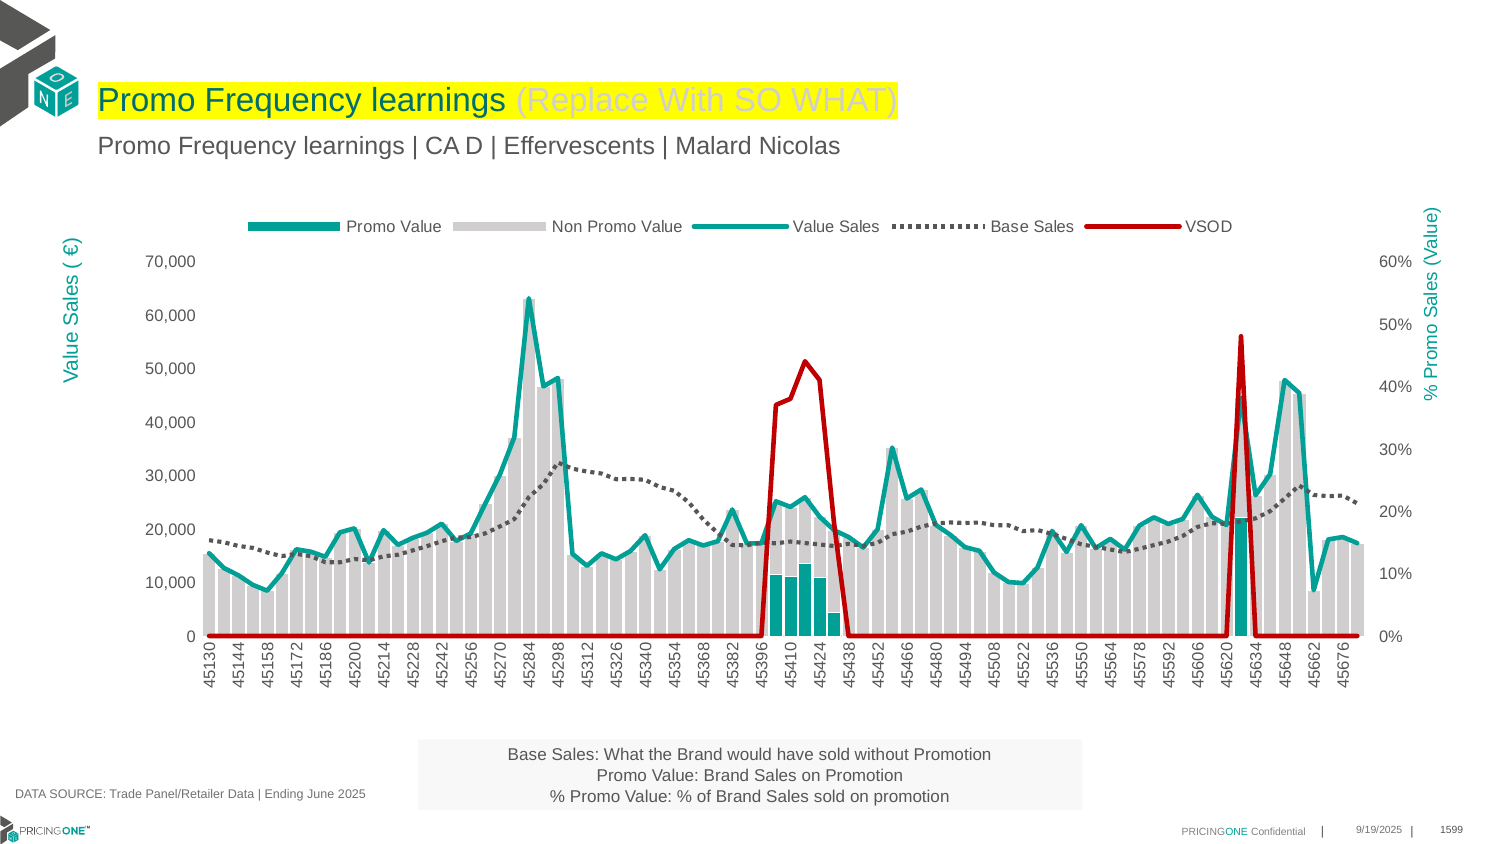

# Promo Frequency learnings (Replace With SO WHAT)
Promo Frequency learnings | CA D | Effervescents | Malard Nicolas

### Chart

| Category | Promo Value | Non Promo Value | Value Sales | Base Sales | VSOD |
|---|---|---|---|---|---|
| 45130.0 | 0.0 | 15454.0 | 15454.0 | 17891.0 | 0.0 |
| 45137.0 | 0.0 | 12718.0 | 12718.0 | 17503.0 | 0.0 |
| 45144.0 | 0.0 | 11365.0 | 11365.0 | 16829.0 | 0.0 |
| 45151.0 | 0.0 | 9549.0 | 9549.0 | 16455.0 | 0.0 |
| 45158.0 | 0.0 | 8454.0 | 8454.0 | 15591.0 | 0.0 |
| 45165.0 | 0.0 | 11686.0 | 11686.0 | 14907.0 | 0.0 |
| 45172.0 | 0.0 | 16179.0 | 16179.0 | 15331.0 | 0.0 |
| 45179.0 | 0.0 | 15743.0 | 15743.0 | 14906.0 | 0.0 |
| 45186.0 | 0.0 | 14780.0 | 14780.0 | 13773.0 | 0.0 |
| 45193.0 | 0.0 | 19344.0 | 19344.0 | 13750.0 | 0.0 |
| 45200.0 | 0.0 | 20099.0 | 20099.0 | 14369.0 | 0.0 |
| 45207.0 | 0.0 | 13721.0 | 13721.0 | 14117.0 | 0.0 |
| 45214.0 | 0.0 | 19773.0 | 19773.0 | 14866.0 | 0.0 |
| 45221.0 | 0.0 | 17024.0 | 17024.0 | 15178.0 | 0.0 |
| 45228.0 | 0.0 | 18307.0 | 18307.0 | 15971.0 | 0.0 |
| 45235.0 | 0.0 | 19291.0 | 19291.0 | 16779.0 | 0.0 |
| 45242.0 | 0.0 | 20967.0 | 20967.0 | 17701.0 | 0.0 |
| 45249.0 | 0.0 | 17751.0 | 17751.0 | 18374.0 | 0.0 |
| 45256.0 | 0.0 | 19145.0 | 19145.0 | 18468.0 | 0.0 |
| 45263.0 | 0.0 | 24705.0 | 24705.0 | 19163.0 | 0.0 |
| 45270.0 | 0.0 | 30119.0 | 30119.0 | 20439.0 | 0.0 |
| 45277.0 | 0.0 | 37130.0 | 37130.0 | 21829.0 | 0.0 |
| 45284.0 | 0.0 | 63106.0 | 63106.0 | 25927.0 | 0.0 |
| 45291.0 | 0.0 | 46638.0 | 46638.0 | 28388.0 | 0.0 |
| 45298.0 | 0.0 | 48211.0 | 48211.0 | 32401.0 | 0.0 |
| 45305.0 | 0.0 | 15328.0 | 15328.0 | 31264.0 | 0.0 |
| 45312.0 | 0.0 | 13105.0 | 13105.0 | 30722.0 | 0.0 |
| 45319.0 | 0.0 | 15431.0 | 15431.0 | 30355.0 | 0.0 |
| 45326.0 | 0.0 | 14314.0 | 14314.0 | 29295.0 | 0.0 |
| 45333.0 | 0.0 | 15869.0 | 15869.0 | 29348.0 | 0.0 |
| 45340.0 | 0.0 | 18818.0 | 18818.0 | 29196.0 | 0.0 |
| 45347.0 | 0.0 | 12444.0 | 12444.0 | 27838.0 | 0.0 |
| 45354.0 | 0.0 | 16249.0 | 16249.0 | 27120.0 | 0.0 |
| 45361.0 | 0.0 | 17880.0 | 17880.0 | 24966.0 | 0.0 |
| 45368.0 | 0.0 | 16894.0 | 16894.0 | 21758.0 | 0.0 |
| 45375.0 | 0.0 | 17698.0 | 17698.0 | 19213.0 | 0.0 |
| 45382.0 | 0.0 | 23634.0 | 23634.0 | 16977.0 | 0.0 |
| 45389.0 | 0.0 | 17281.0 | 17281.0 | 16939.0 | 0.0 |
| 45396.0 | 0.0 | 17323.0 | 17323.0 | 17431.0 | 0.0 |
| 45403.0 | 11589.0 | 13568.0 | 25157.0 | 17306.0 | 0.37 |
| 45410.0 | 11211.0 | 12898.0 | 24109.0 | 17641.0 | 0.38 |
| 45417.0 | 13599.0 | 12312.0 | 25911.0 | 17346.0 | 0.44 |
| 45424.0 | 11025.0 | 11270.0 | 22295.0 | 17100.0 | 0.41 |
| 45431.0 | 4338.0 | 15406.0 | 19744.0 | 16804.0 | 0.18 |
| 45438.0 | 0.0 | 18490.0 | 18490.0 | 17210.0 | 0.0 |
| 45445.0 | 0.0 | 16526.0 | 16526.0 | 16820.0 | 0.0 |
| 45452.0 | 0.0 | 19930.0 | 19930.0 | 17393.0 | 0.0 |
| 45459.0 | 0.0 | 35214.0 | 35214.0 | 19013.0 | 0.0 |
| 45466.0 | 0.0 | 25669.0 | 25669.0 | 19480.0 | 0.0 |
| 45473.0 | 0.0 | 27364.0 | 27364.0 | 20433.0 | 0.0 |
| 45480.0 | 0.0 | 20753.0 | 20753.0 | 21013.0 | 0.0 |
| 45487.0 | 0.0 | 18895.0 | 18895.0 | 21211.0 | 0.0 |
| 45494.0 | 0.0 | 16587.0 | 16587.0 | 21100.0 | 0.0 |
| 45501.0 | 0.0 | 15910.0 | 15910.0 | 21196.0 | 0.0 |
| 45508.0 | 0.0 | 11867.0 | 11867.0 | 20698.0 | 0.0 |
| 45515.0 | 0.0 | 10069.0 | 10069.0 | 20679.0 | 0.0 |
| 45522.0 | 0.0 | 9866.0 | 9866.0 | 19583.0 | 0.0 |
| 45529.0 | 0.0 | 12798.0 | 12798.0 | 19781.0 | 0.0 |
| 45536.0 | 0.0 | 19621.0 | 19621.0 | 19062.0 | 0.0 |
| 45543.0 | 0.0 | 15699.0 | 15699.0 | 18110.0 | 0.0 |
| 45550.0 | 0.0 | 20689.0 | 20689.0 | 17118.0 | 0.0 |
| 45557.0 | 0.0 | 16397.0 | 16397.0 | 16654.0 | 0.0 |
| 45564.0 | 0.0 | 18138.0 | 18138.0 | 16152.0 | 0.0 |
| 45571.0 | 0.0 | 16139.0 | 16139.0 | 15670.0 | 0.0 |
| 45578.0 | 0.0 | 20608.0 | 20608.0 | 16293.0 | 0.0 |
| 45585.0 | 0.0 | 22167.0 | 22167.0 | 16965.0 | 0.0 |
| 45592.0 | 0.0 | 20926.0 | 20926.0 | 17635.0 | 0.0 |
| 45599.0 | 0.0 | 21870.0 | 21870.0 | 18699.0 | 0.0 |
| 45606.0 | 0.0 | 26377.0 | 26377.0 | 20361.0 | 0.0 |
| 45613.0 | 0.0 | 22273.0 | 22273.0 | 21071.0 | 0.0 |
| 45620.0 | 0.0 | 20729.0 | 20729.0 | 20926.0 | 0.0 |
| 45627.0 | 22245.0 | 22235.0 | 44480.0 | 21421.0 | 0.48 |
| 45634.0 | 0.0 | 26293.0 | 26293.0 | 21966.0 | 0.0 |
| 45641.0 | 0.0 | 30249.0 | 30249.0 | 23319.0 | 0.0 |
| 45648.0 | 0.0 | 47832.0 | 47832.0 | 25676.0 | 0.0 |
| 45655.0 | 0.0 | 45400.0 | 45400.0 | 28115.0 | 0.0 |
| 45662.0 | 0.0 | 8535.0 | 8535.0 | 26341.0 | 0.0 |
| 45669.0 | 0.0 | 18035.0 | 18035.0 | 26111.0 | 0.0 |
| 45676.0 | 0.0 | 18477.0 | 18477.0 | 26228.0 | 0.0 |
| 45683.0 | 0.0 | 17337.0 | 17337.0 | 24764.0 | 0.0 |
% Promo Sales (Value)
Value Sales ( €)
Base Sales: What the Brand would have sold without Promotion
Promo Value: Brand Sales on Promotion
% Promo Value: % of Brand Sales sold on promotion
DATA SOURCE: Trade Panel/Retailer Data | Ending June 2025

9/19/2025
1599